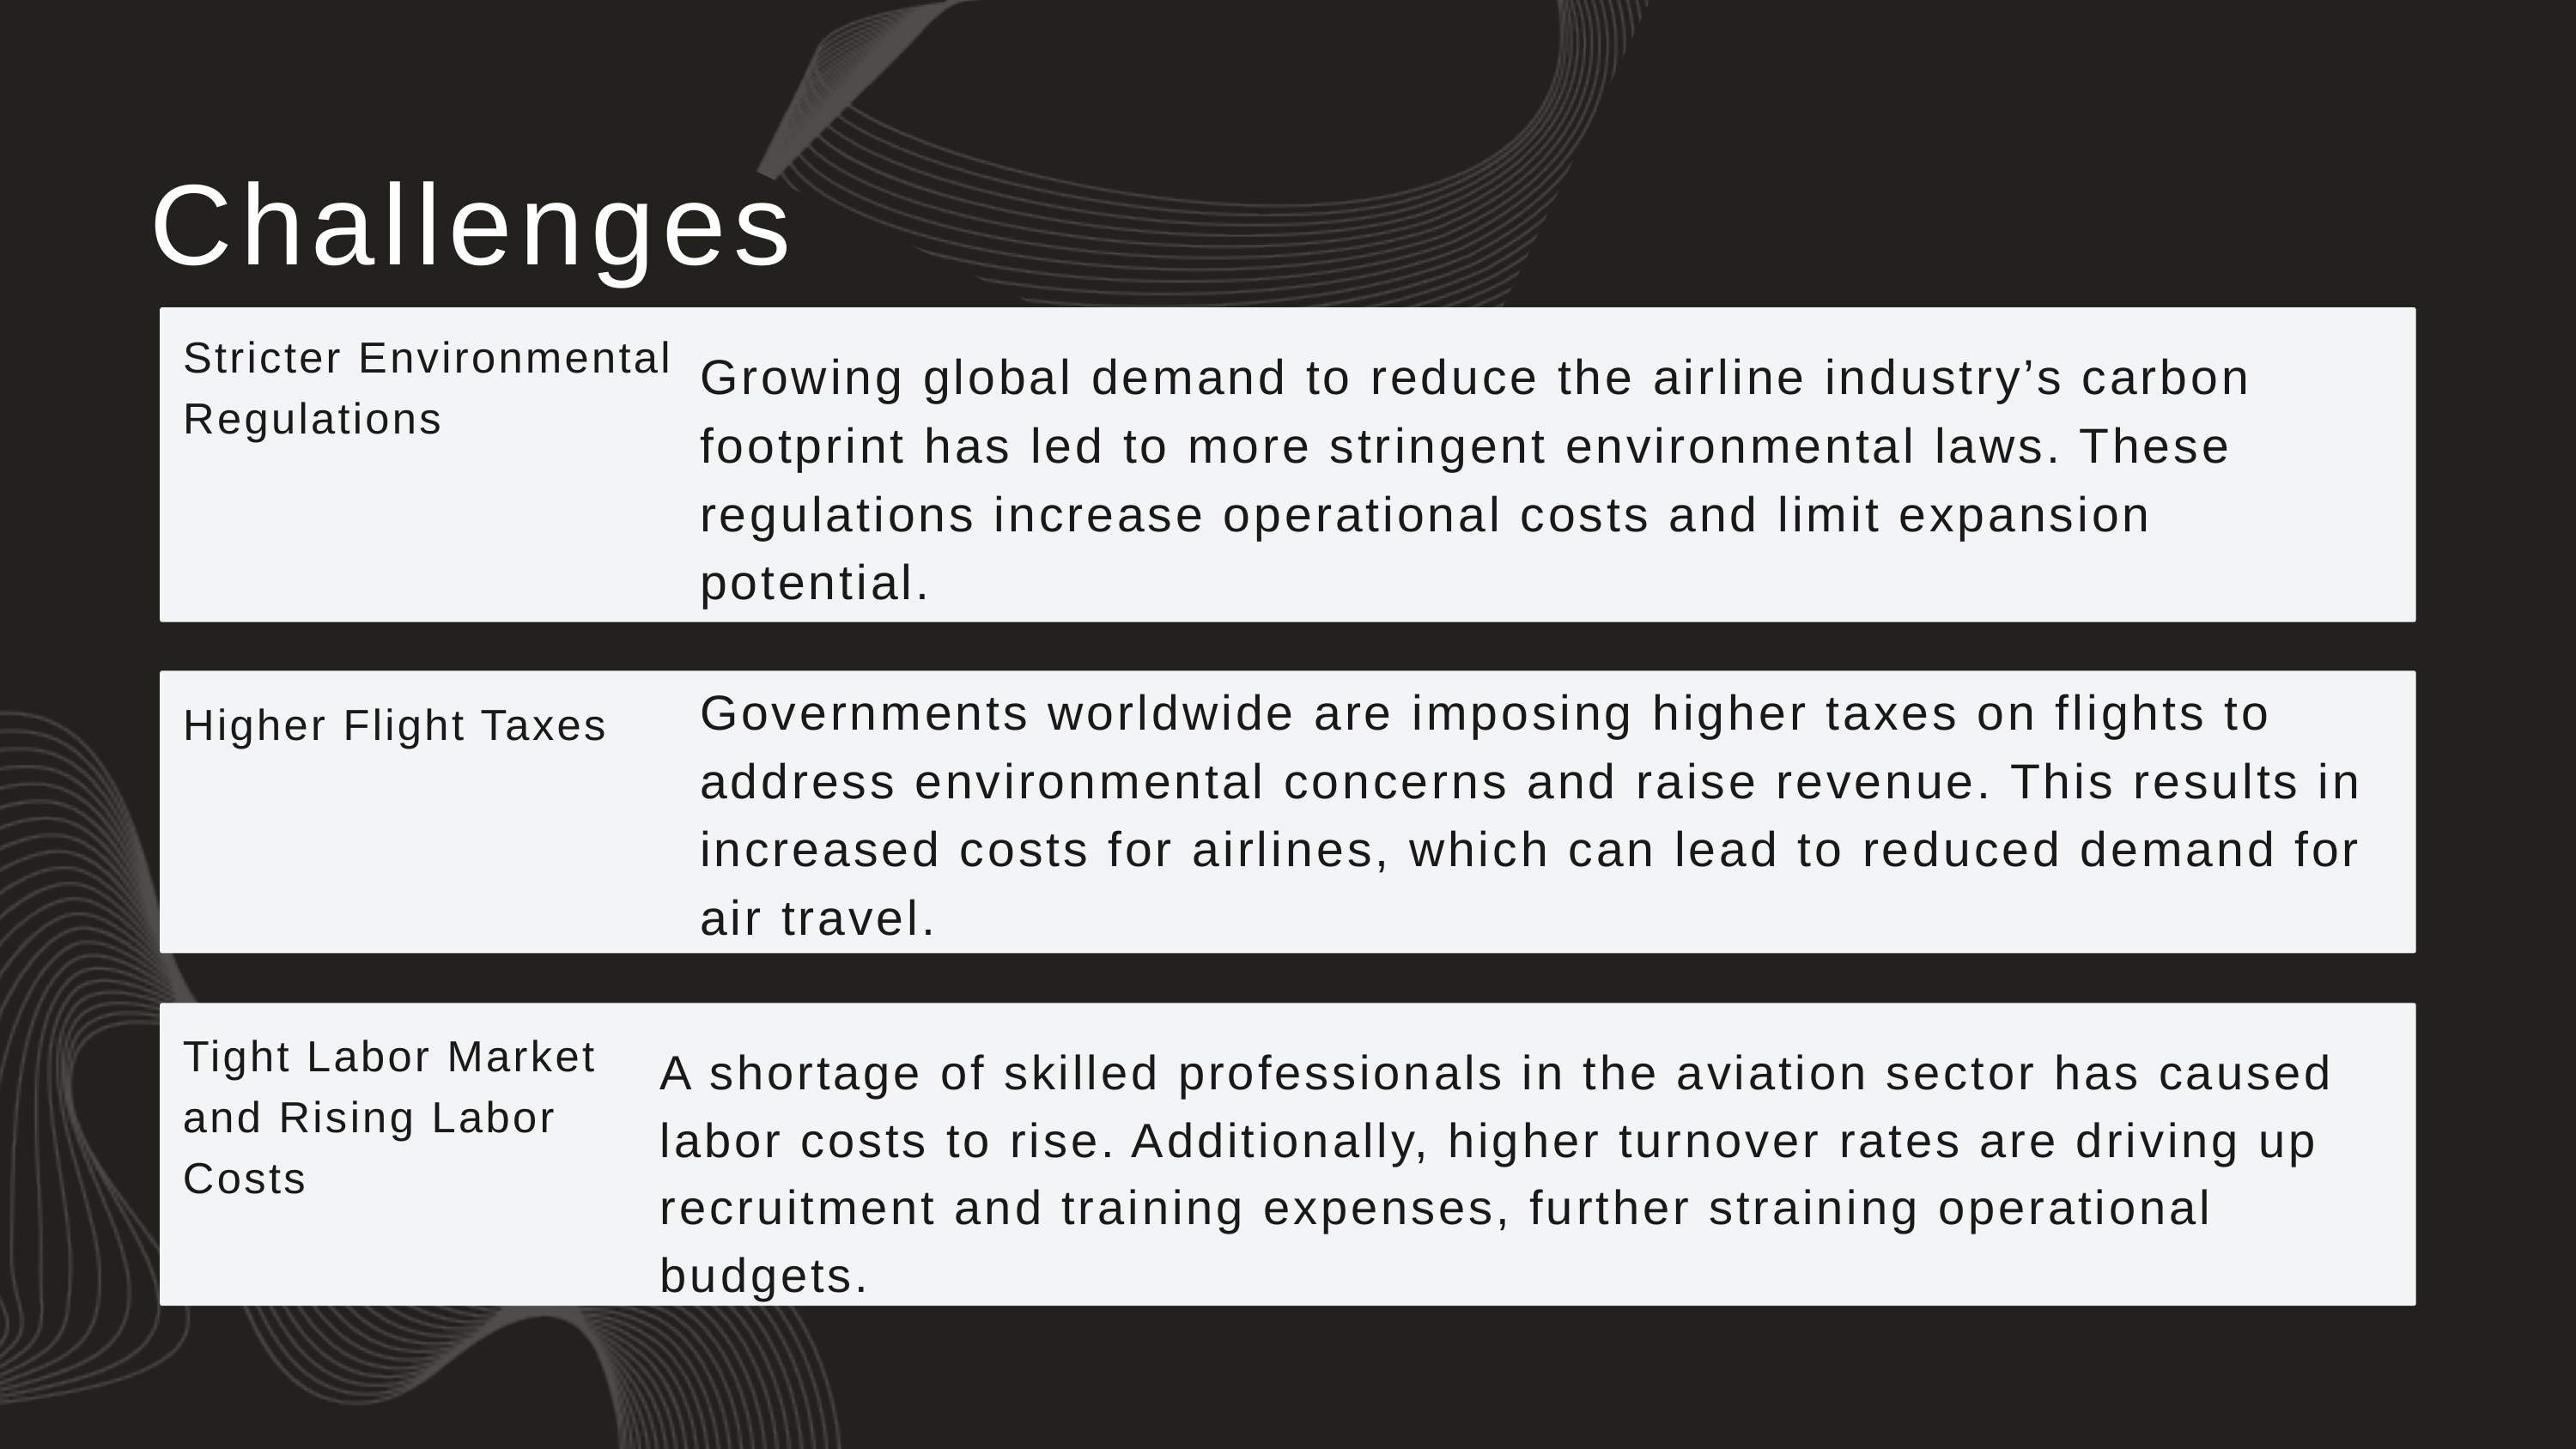

Challenges

Stricter Environmental Regulations
Growing global demand to reduce the airline industry’s carbon footprint has led to more stringent environmental laws. These regulations increase operational costs and limit expansion potential.

Governments worldwide are imposing higher taxes on flights to address environmental concerns and raise revenue. This results in increased costs for airlines, which can lead to reduced demand for air travel.
Higher Flight Taxes

Tight Labor Market and Rising Labor Costs
A shortage of skilled professionals in the aviation sector has caused labor costs to rise. Additionally, higher turnover rates are driving up recruitment and training expenses, further straining operational budgets.